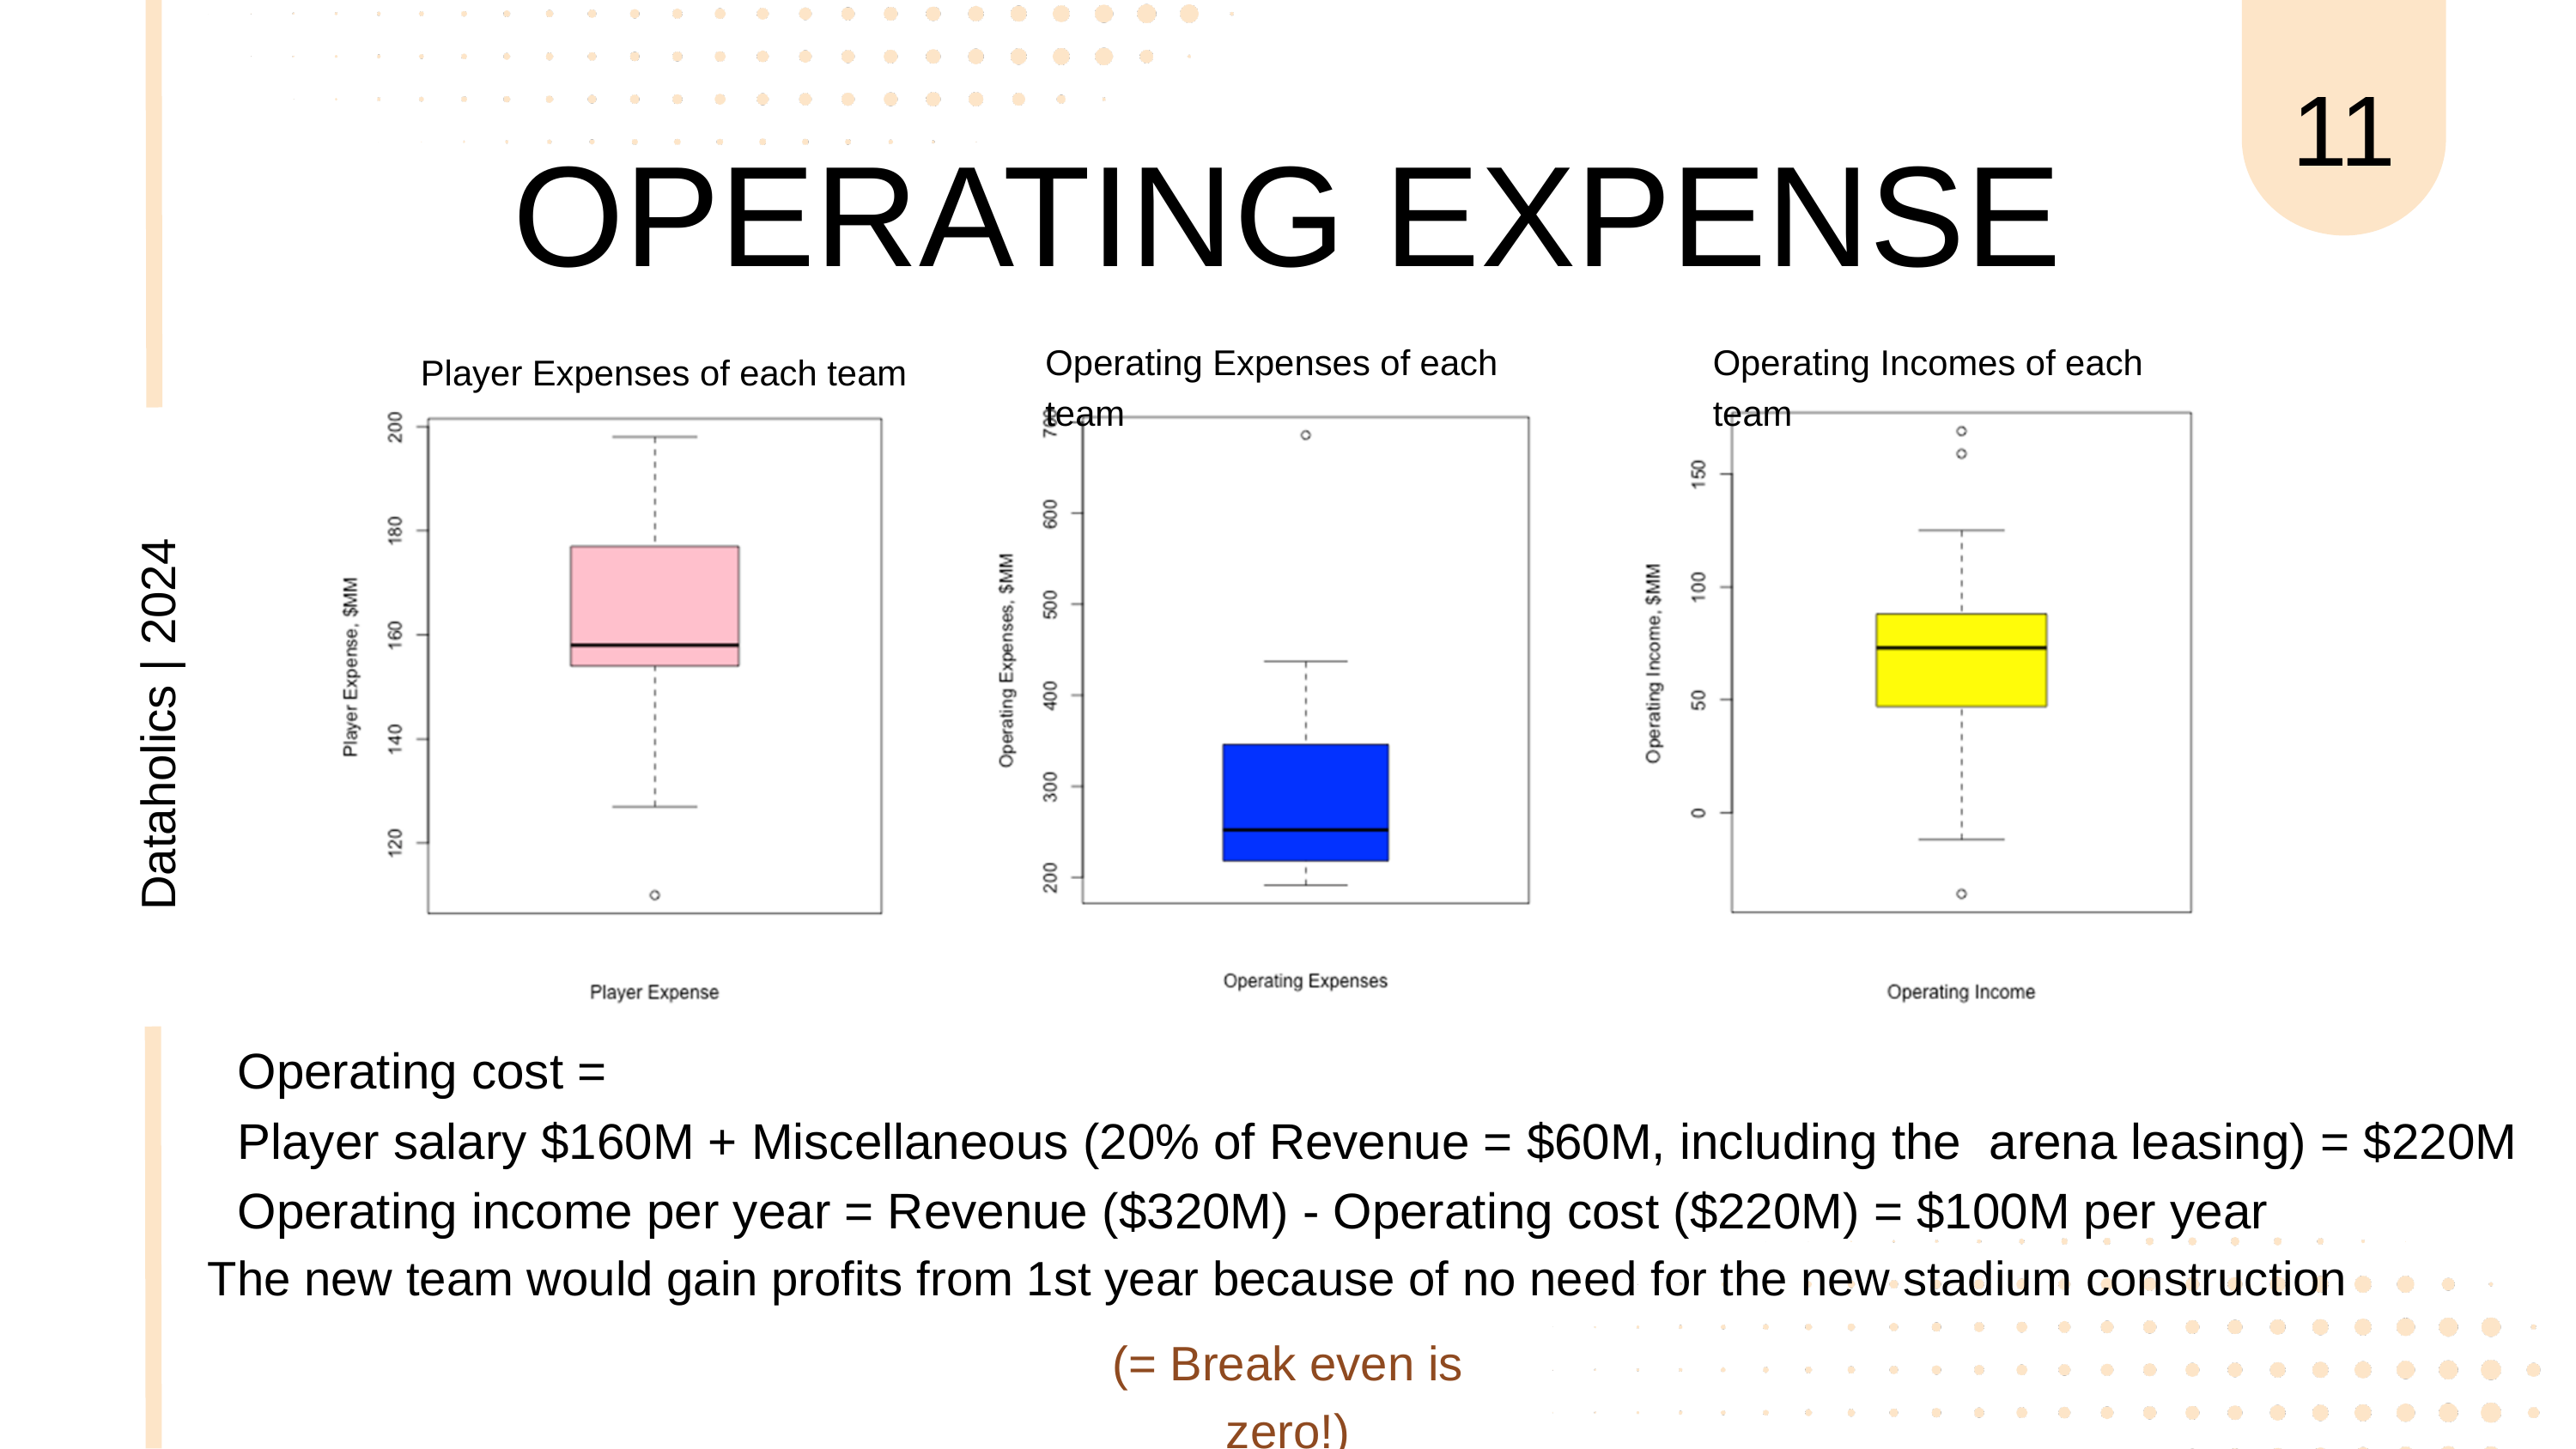

11

OPERATING EXPENSE

Operating Expenses of each team

Operating Incomes of each team

Player Expenses of each team

Dataholics | 2024

Operating cost =
Player salary $160M + Miscellaneous (20% of Revenue = $60M, including the  arena leasing) = $220M
Operating income per year = Revenue ($320M) - Operating cost ($220M) = $100M per year

The new team would gain profits from 1st year because of no need for the new stadium construction
(= Break even is zero!)